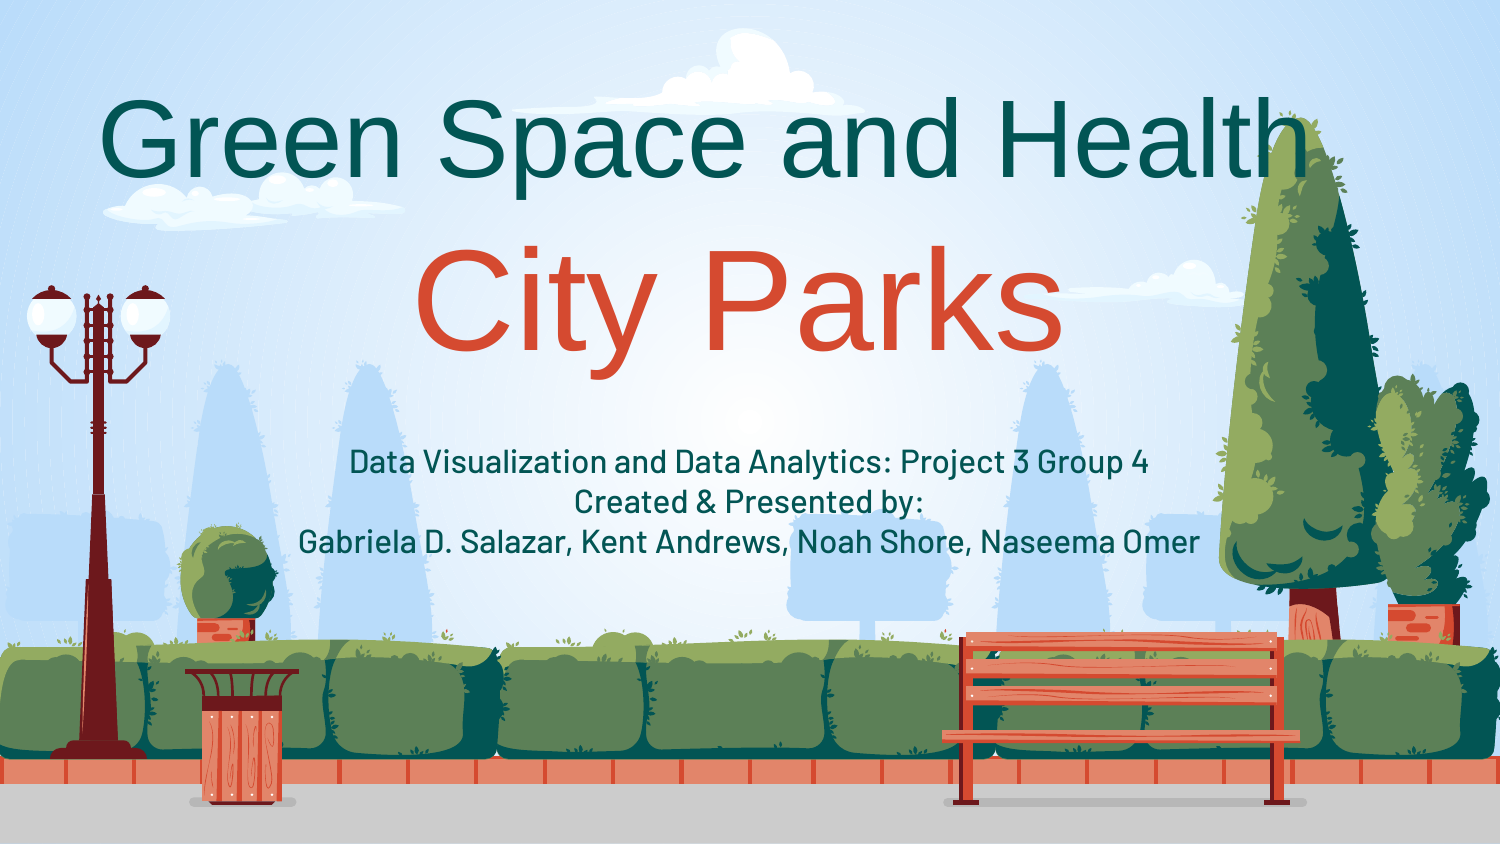

# Green Space and Health
City Parks

Data Visualization and Data Analytics: Project 3 Group 4
Created & Presented by:
Gabriela D. Salazar, Kent Andrews, Noah Shore, Naseema Omer